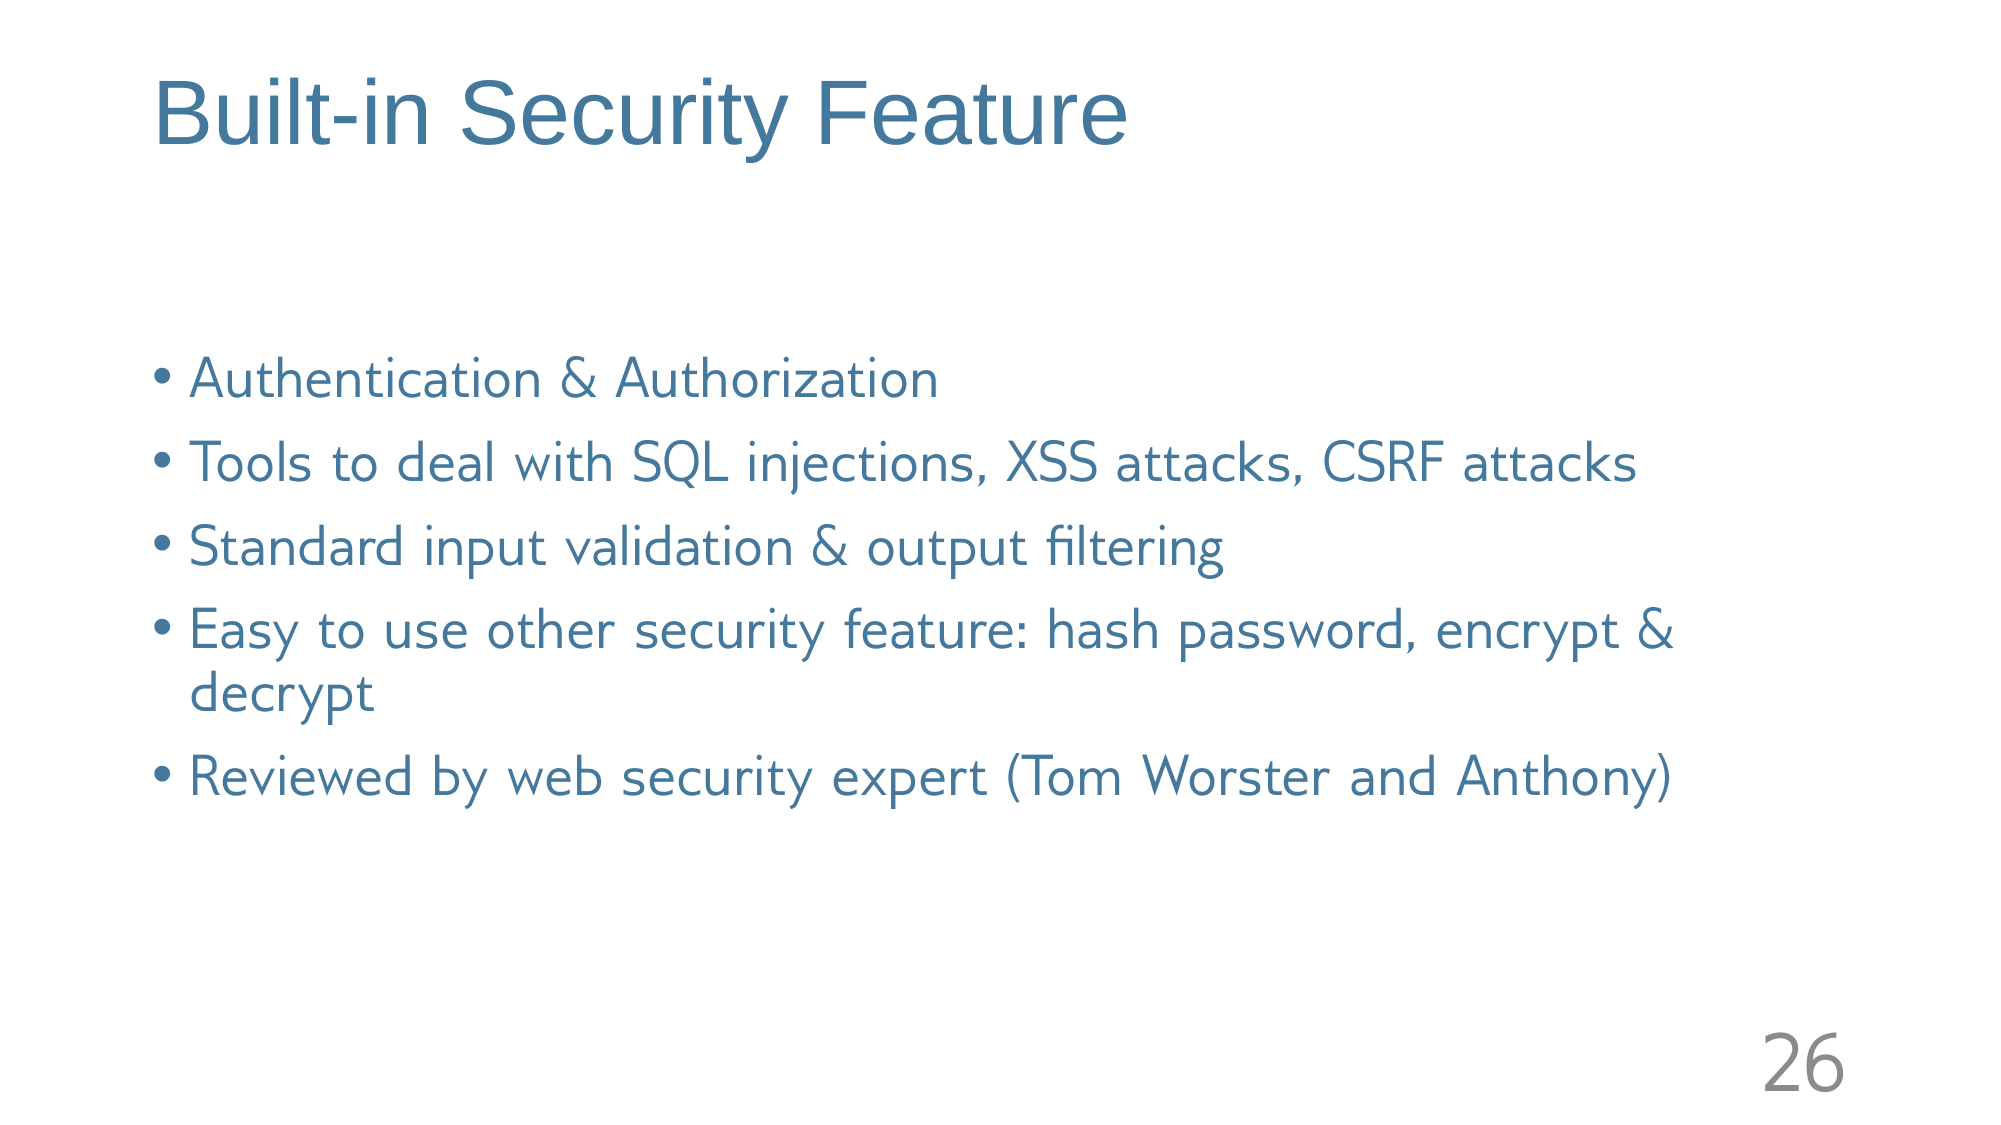

# Built-in Security Feature
Authentication & Authorization
Tools to deal with SQL injections, XSS attacks, CSRF attacks
Standard input validation & output filtering
Easy to use other security feature: hash password, encrypt & decrypt
Reviewed by web security expert (Tom Worster and Anthony)
26